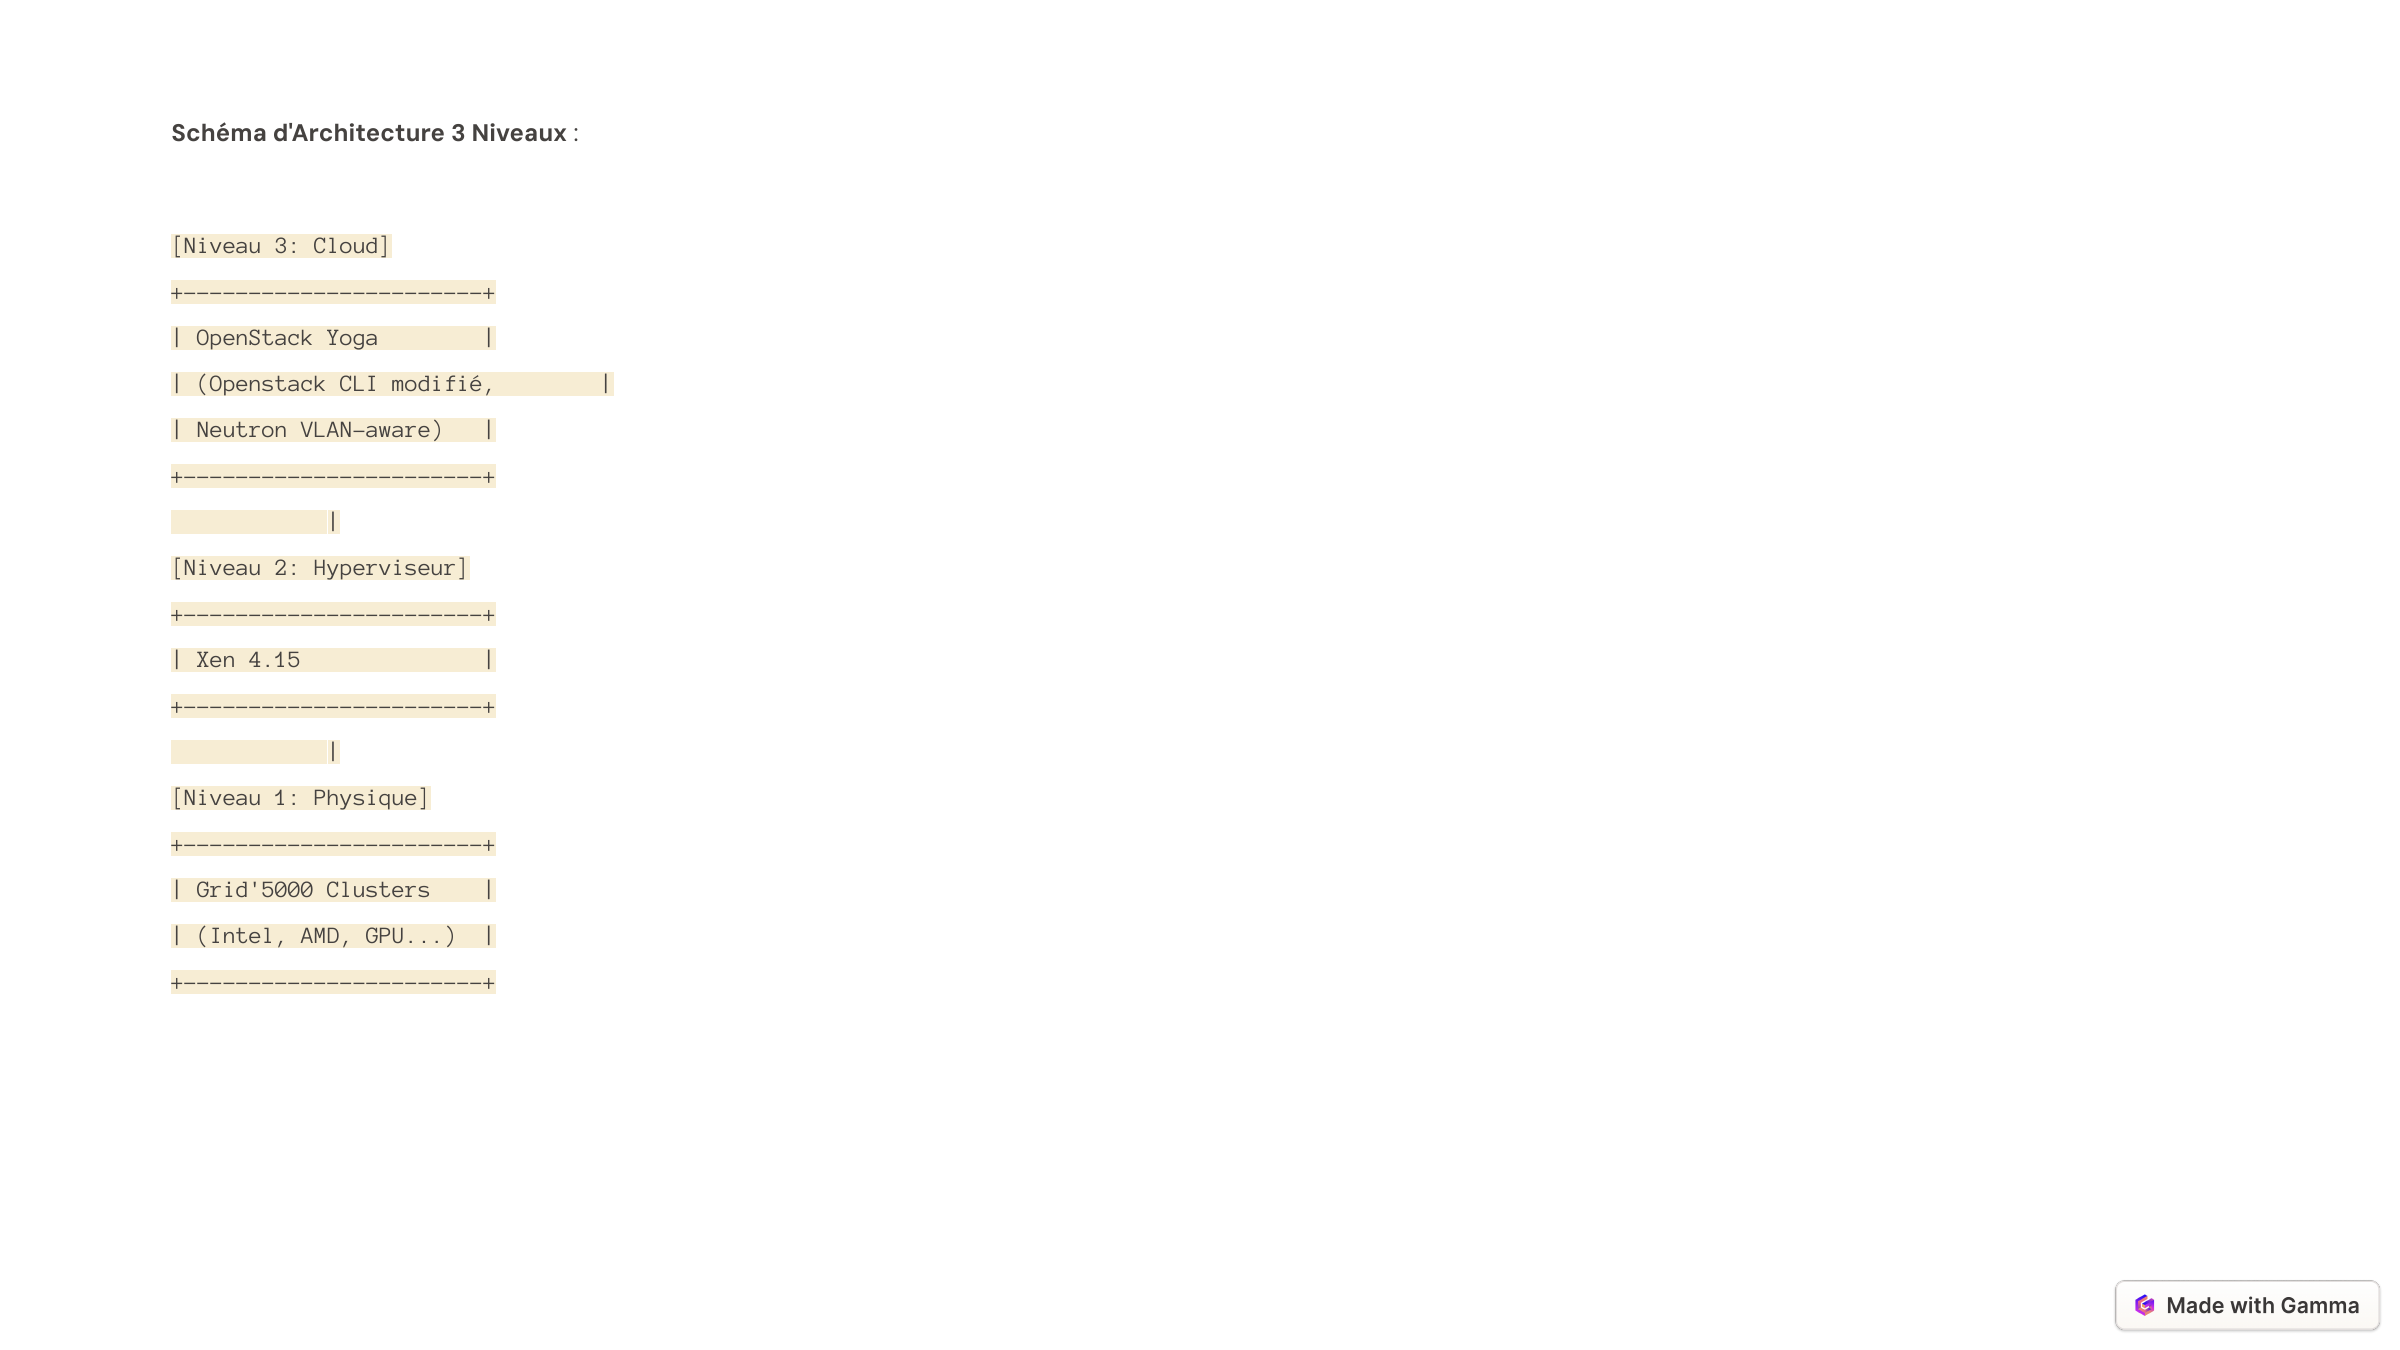

Schéma d'Architecture 3 Niveaux :
[Niveau 3: Cloud]
+-----------------------+
| OpenStack Yoga        |
| (Openstack CLI modifié,        |
| Neutron VLAN-aware)   |
+-----------------------+
            |
[Niveau 2: Hyperviseur]
+-----------------------+
| Xen 4.15              |
+-----------------------+
            |
[Niveau 1: Physique]
+-----------------------+
| Grid'5000 Clusters    |
| (Intel, AMD, GPU...)  |
+-----------------------+